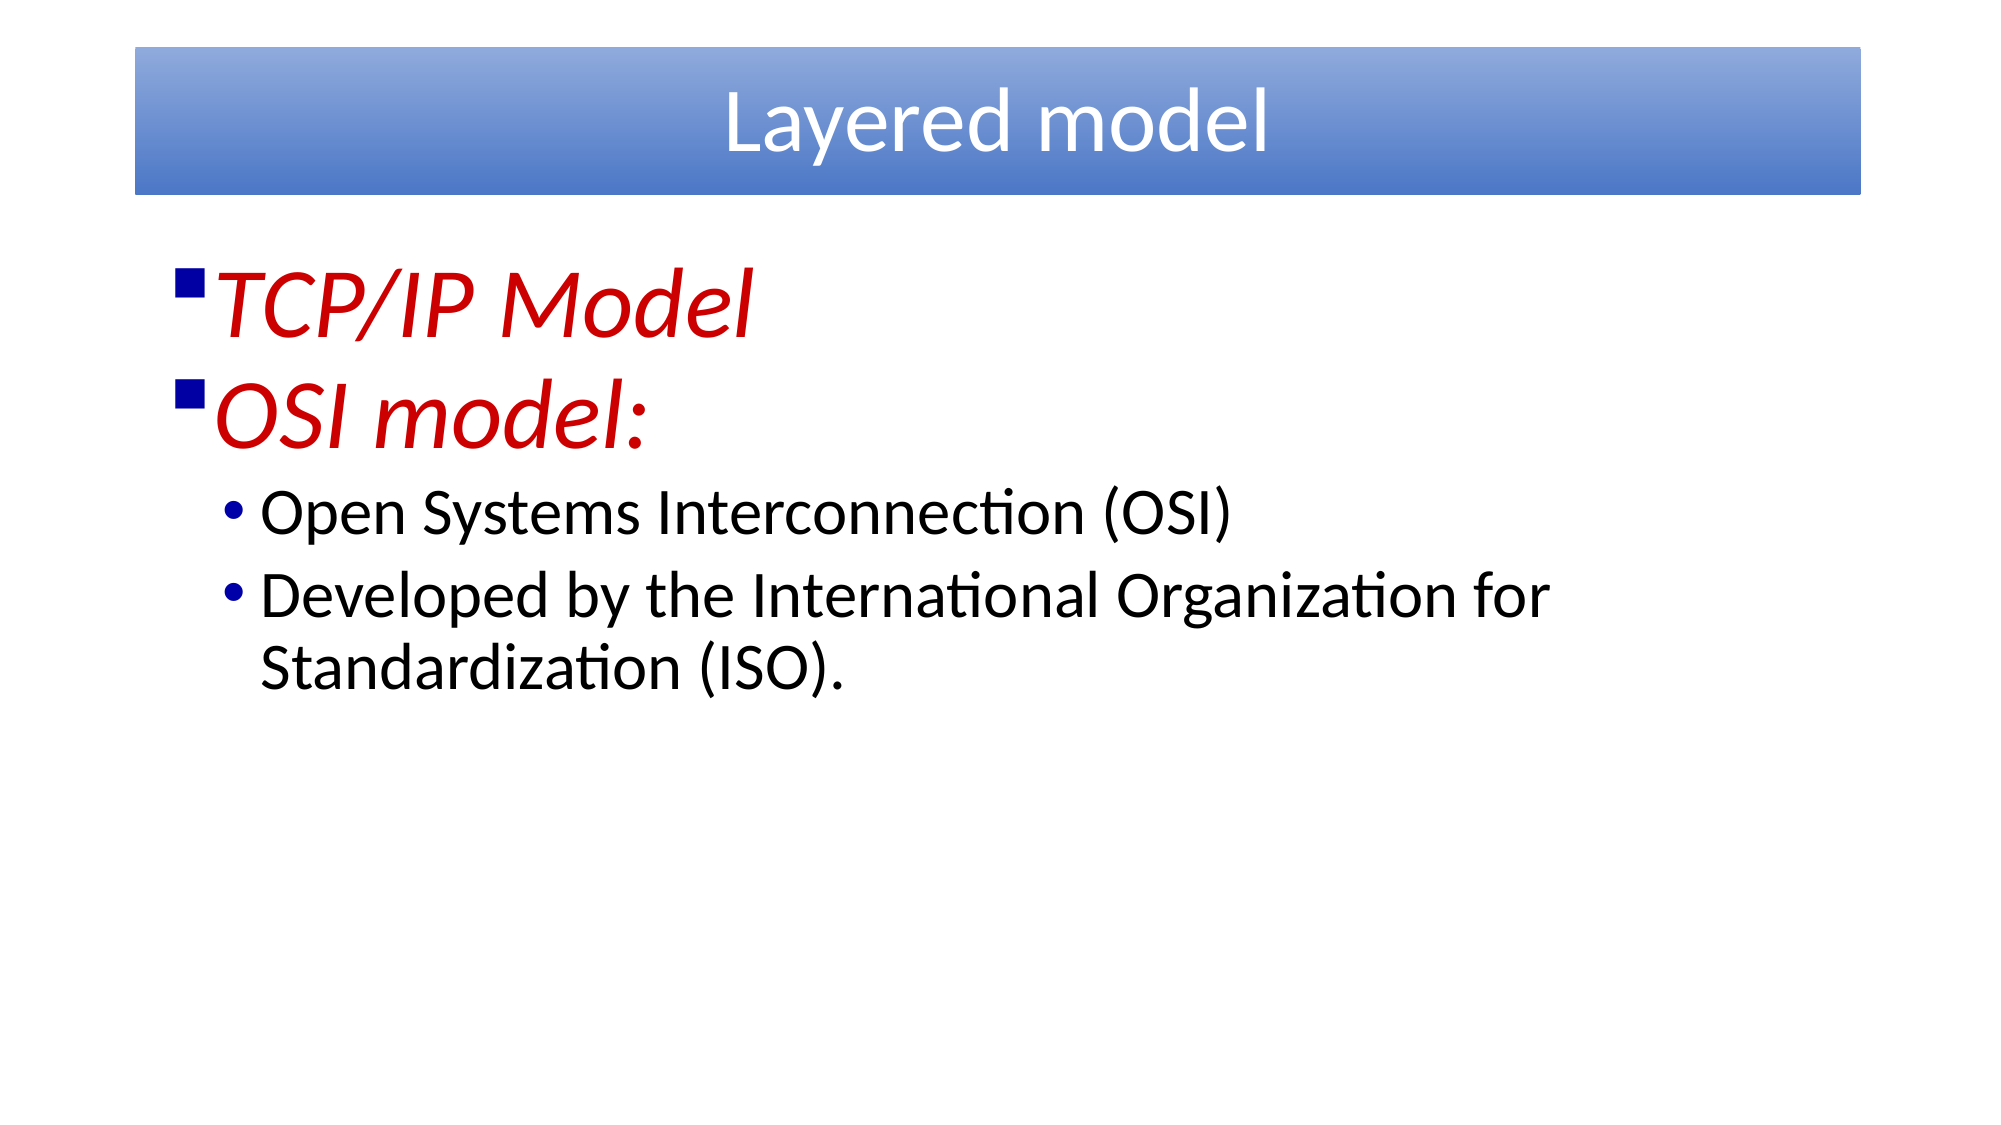

# Layered model

TCP/IP Model
OSI model:
Open Systems Interconnection (OSI)
Developed by the International Organization for Standardization (ISO).